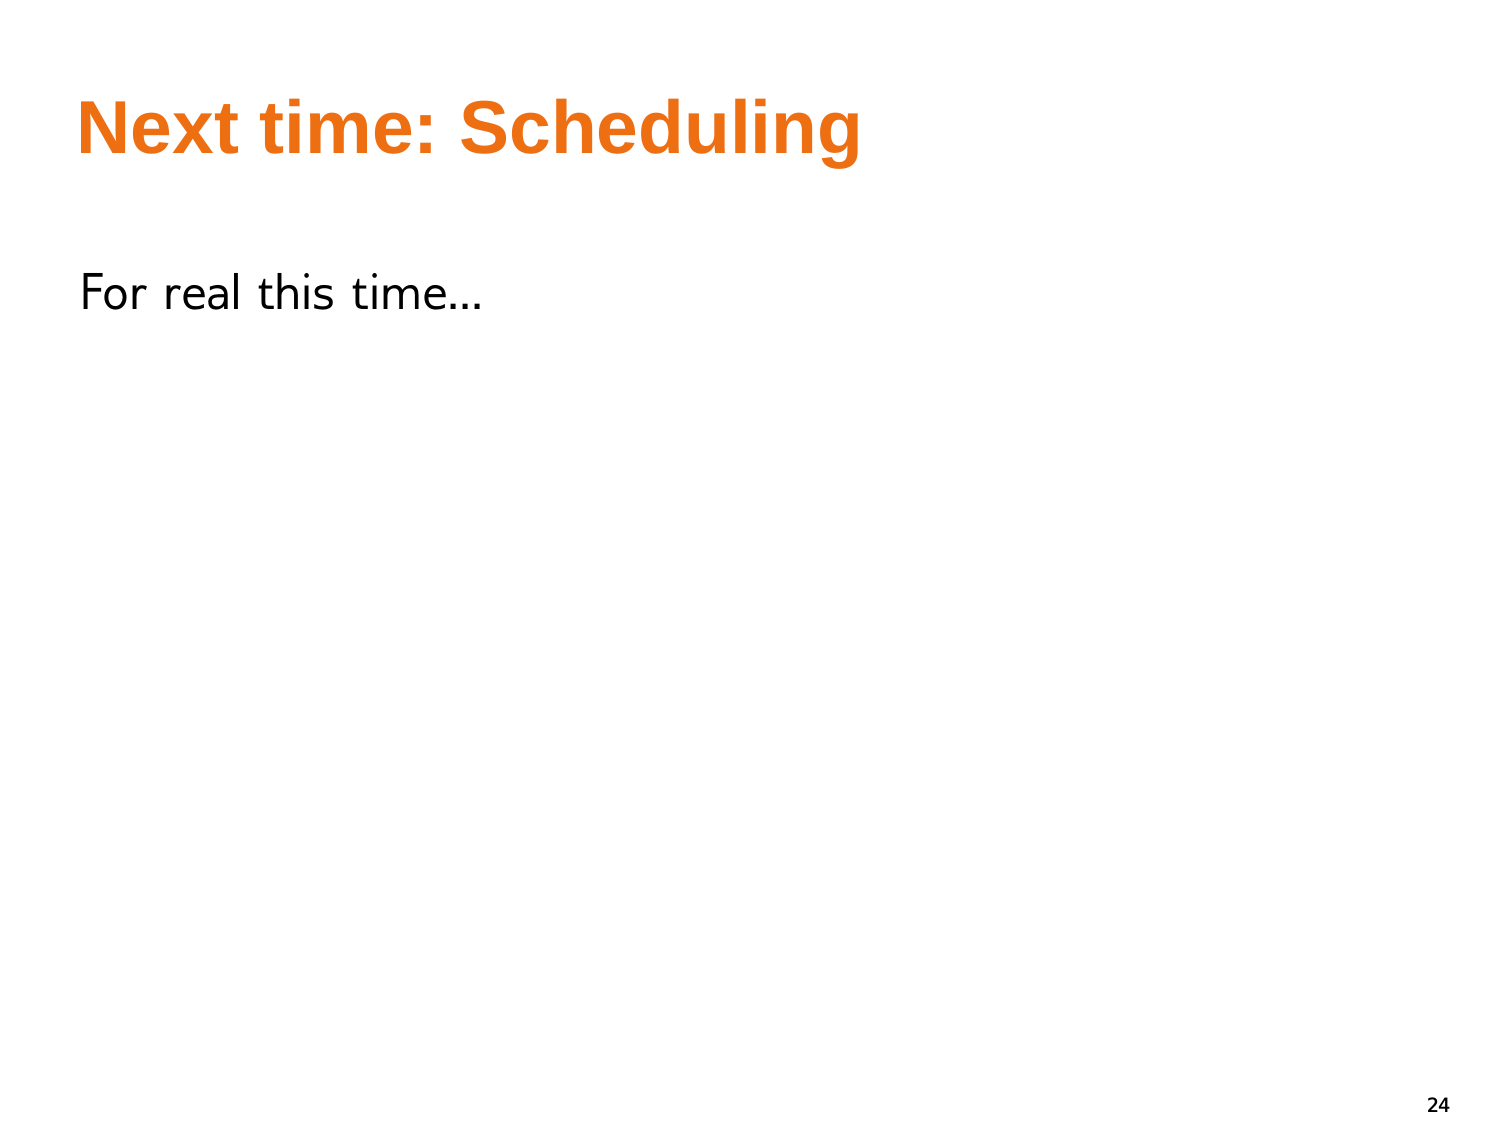

# Next time: Scheduling
For real this time...